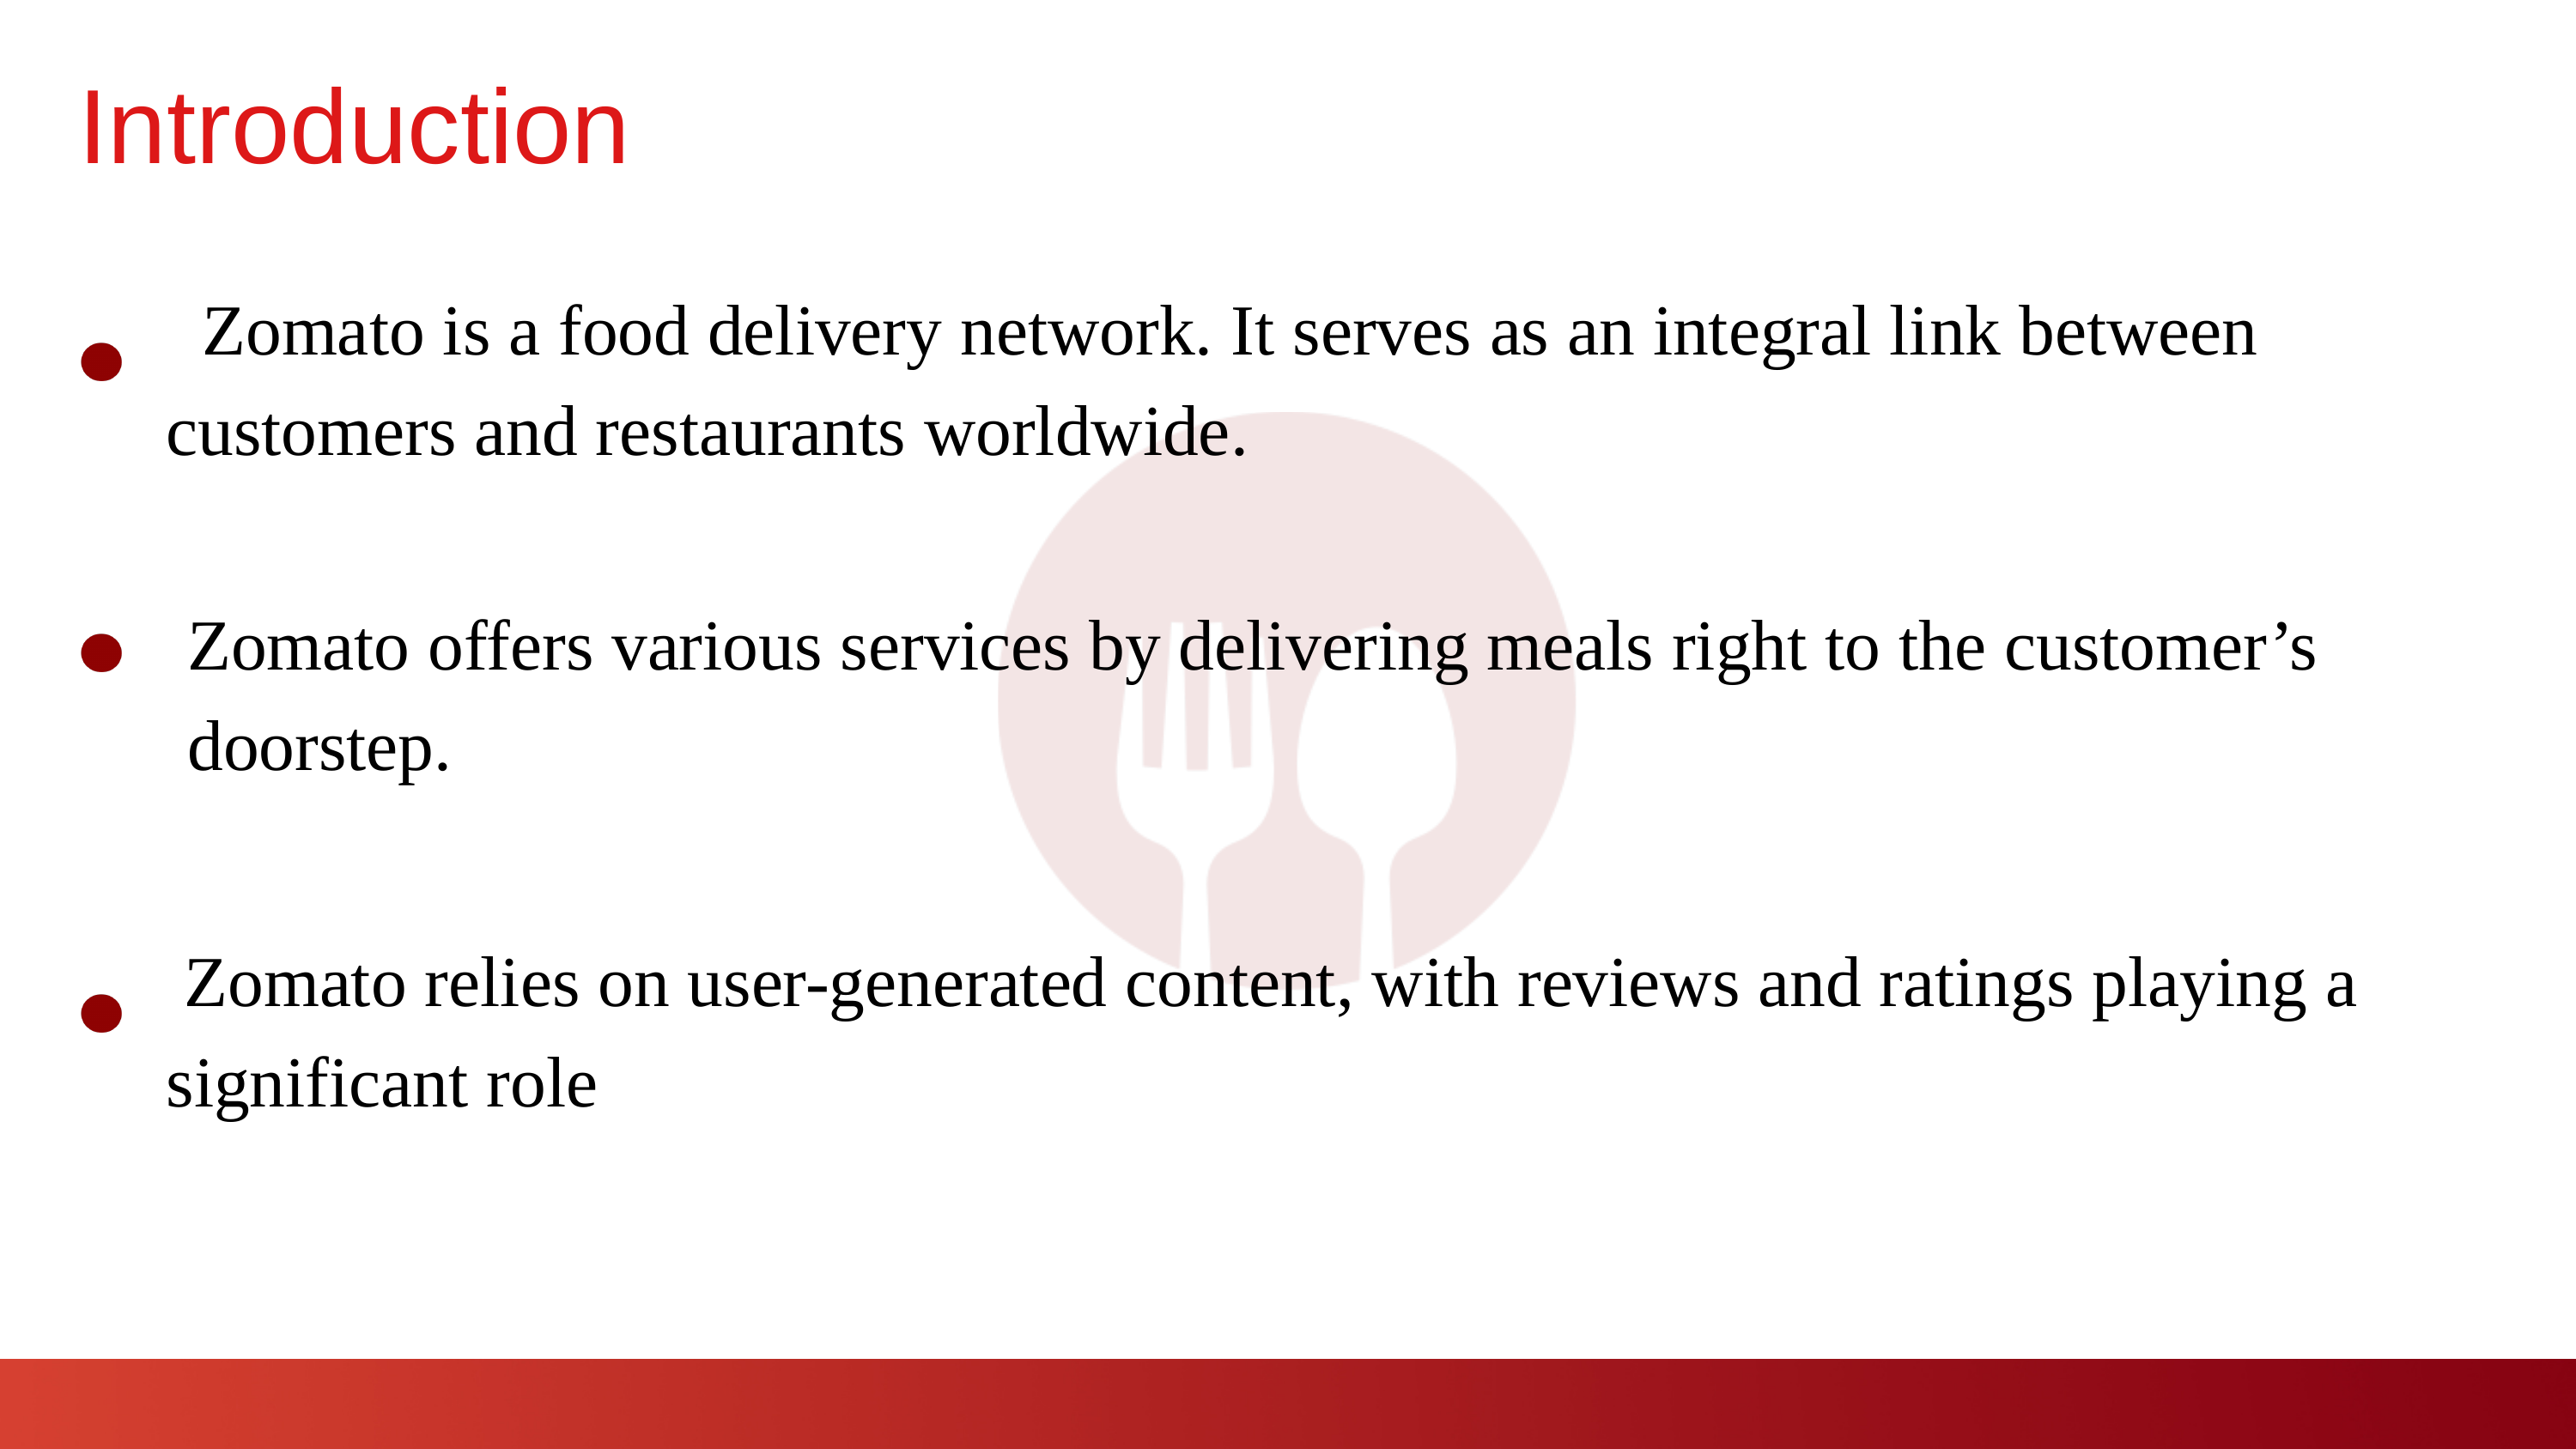

Introduction
  Zomato is a food delivery network. It serves as an integral link between customers and restaurants worldwide.

Zomato offers various services by delivering meals right to the customer’s doorstep.

 Zomato relies on user-generated content, with reviews and ratings playing a significant role